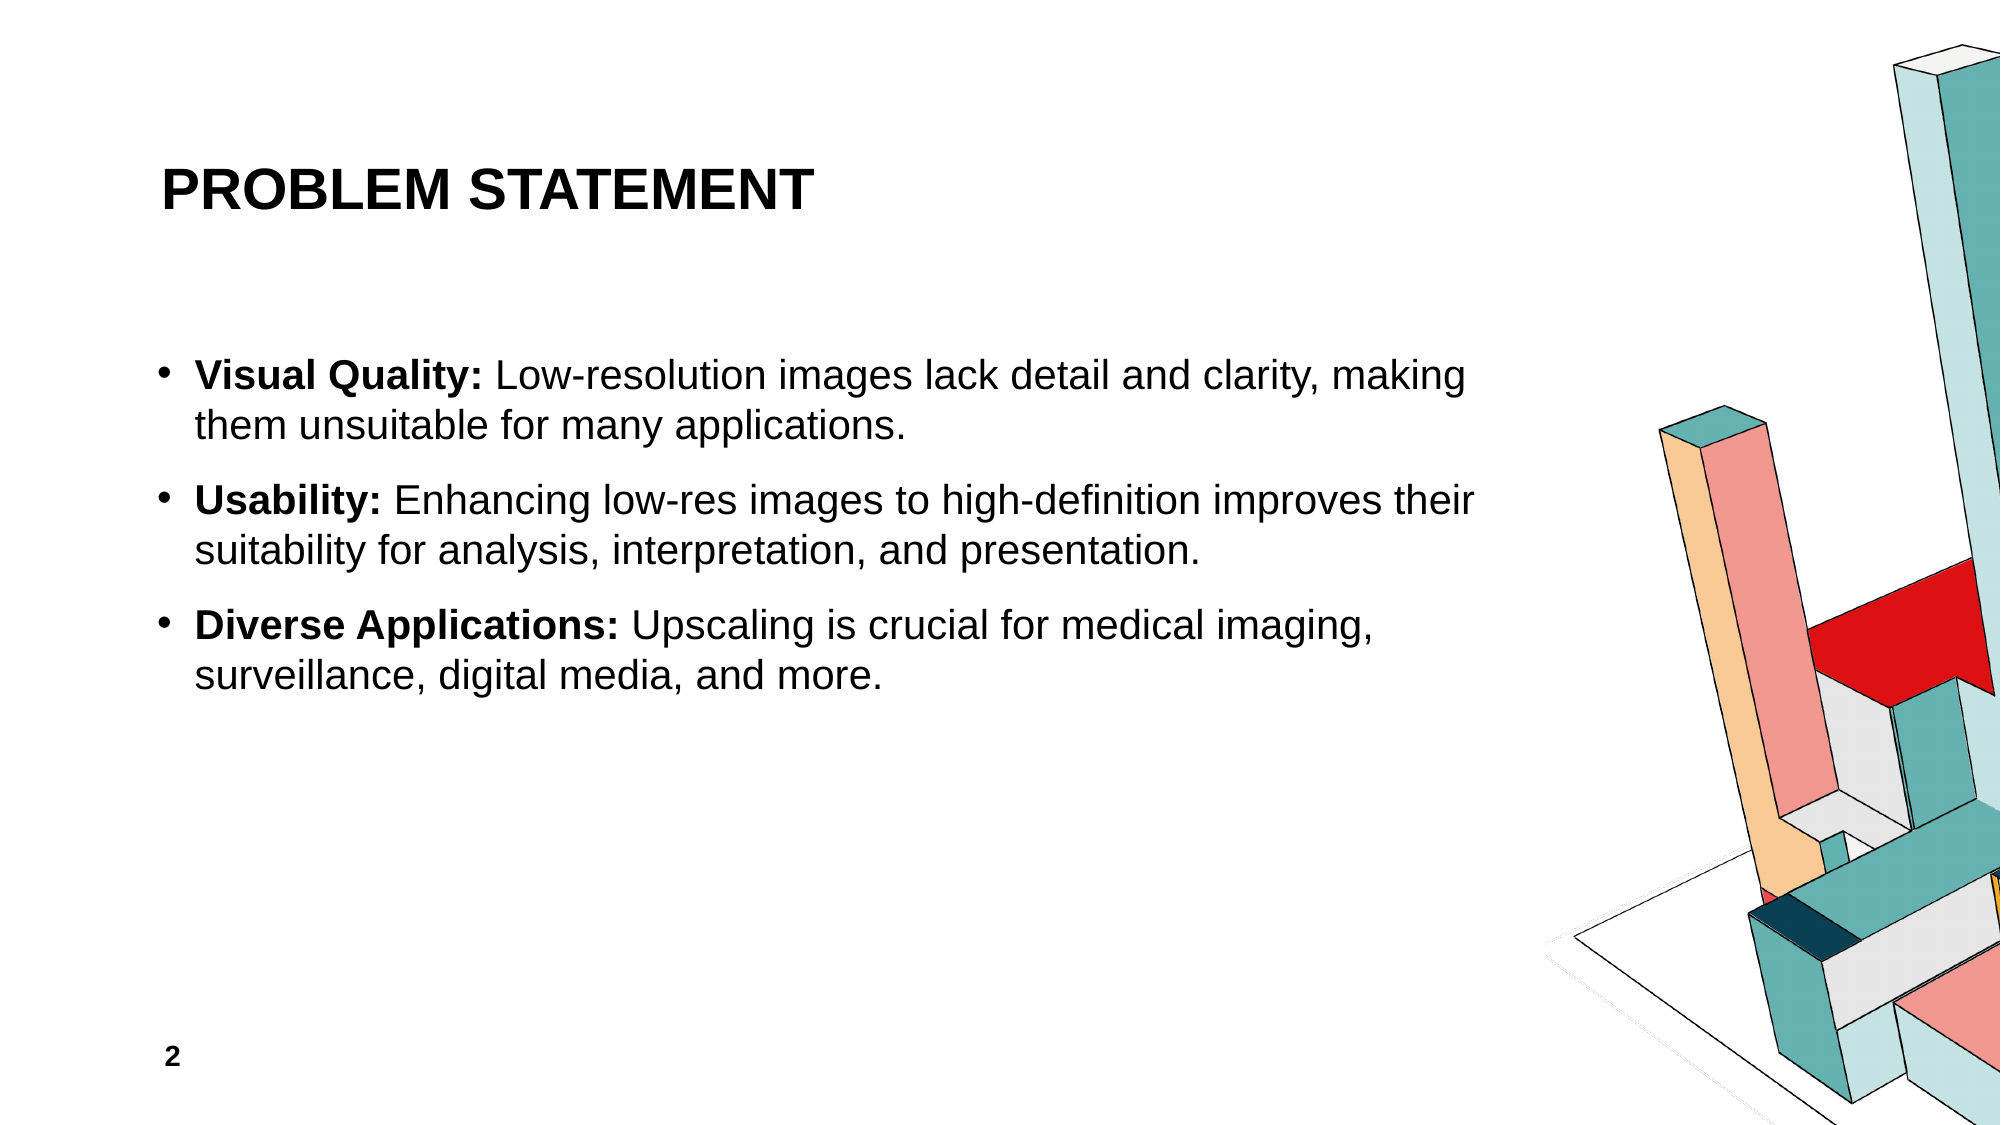

# Problem Statement
Visual Quality: Low-resolution images lack detail and clarity, making them unsuitable for many applications.
Usability: Enhancing low-res images to high-definition improves their suitability for analysis, interpretation, and presentation.
Diverse Applications: Upscaling is crucial for medical imaging, surveillance, digital media, and more.

2